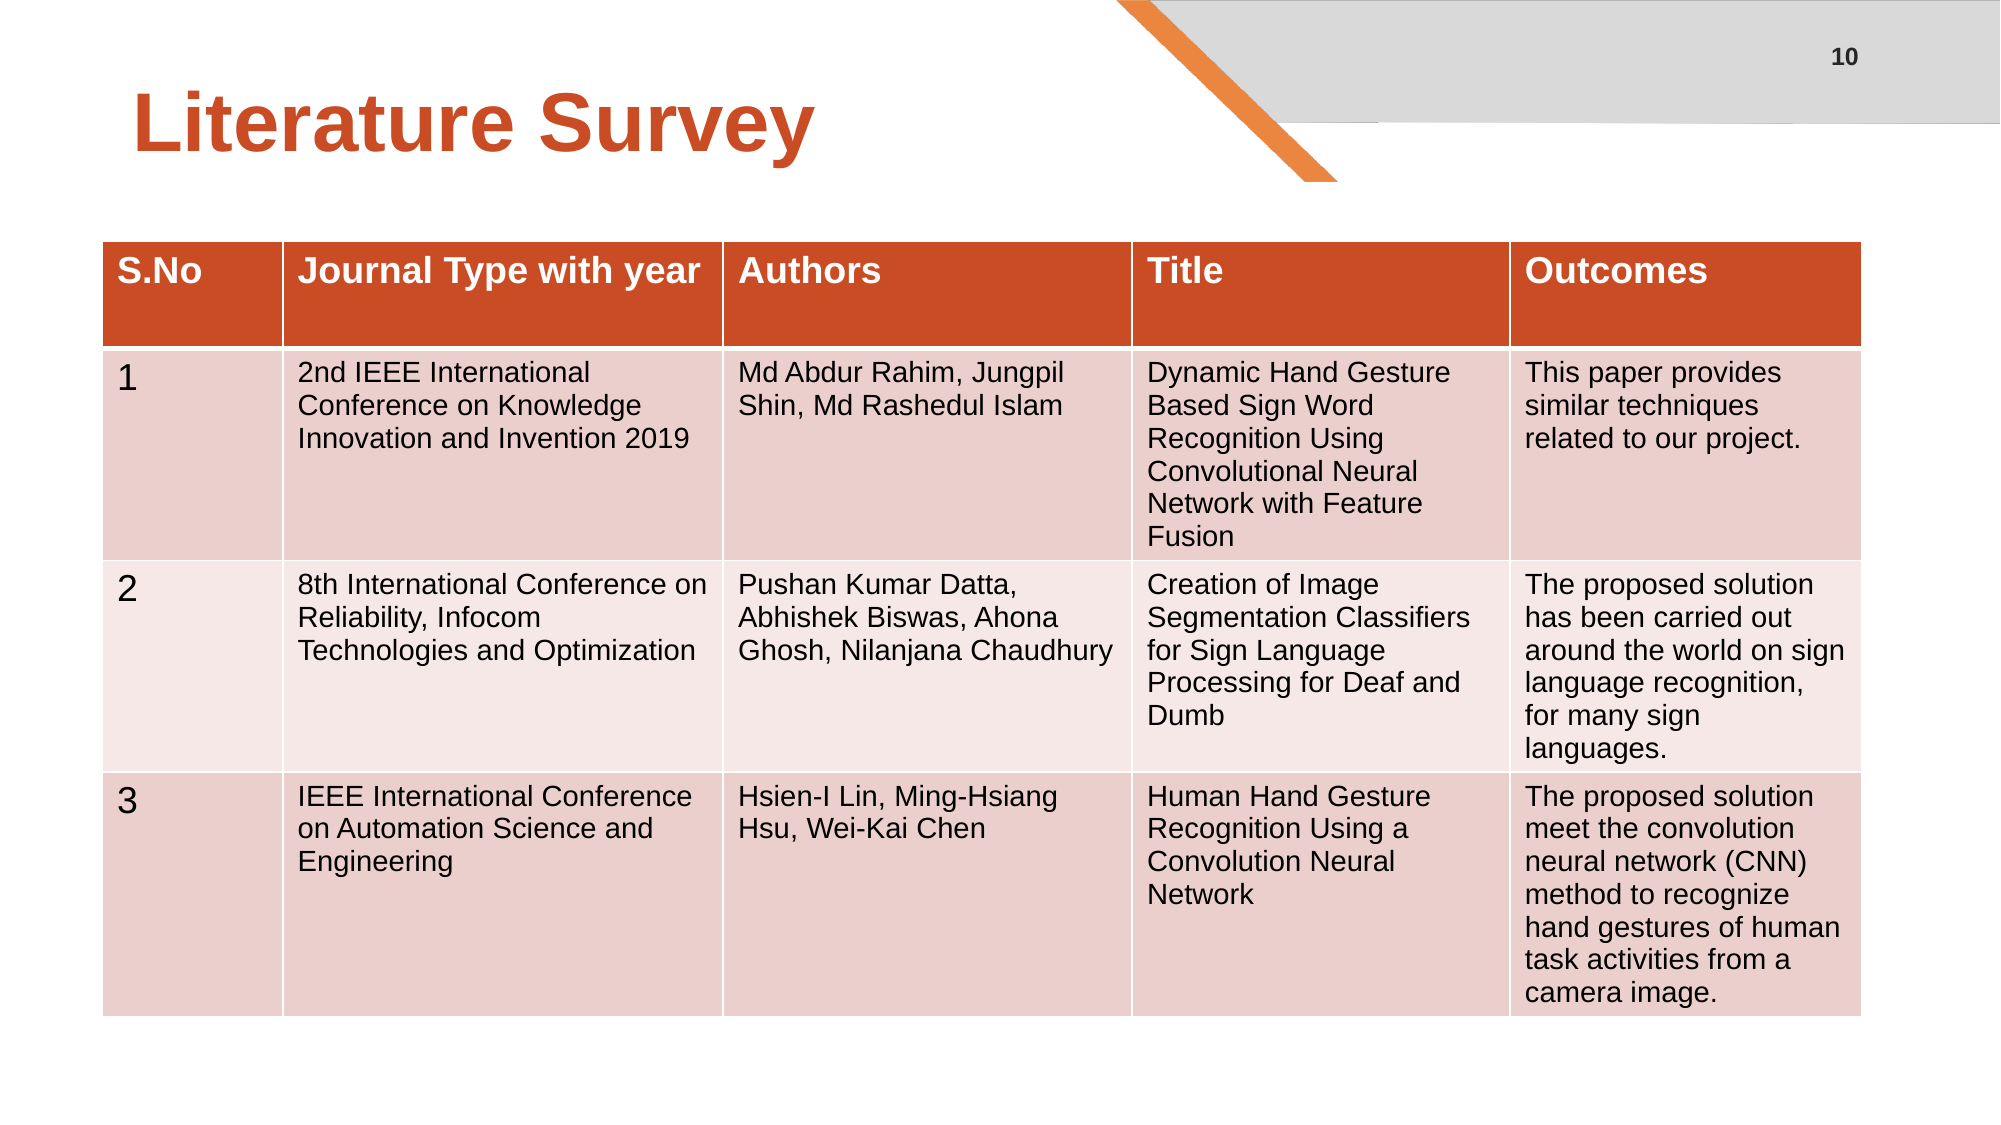

10
# Literature Survey
| S.No | Journal Type with year | Authors | Title | Outcomes |
| --- | --- | --- | --- | --- |
| 1 | 2nd IEEE International Conference on Knowledge Innovation and Invention 2019 | Md Abdur Rahim, Jungpil Shin, Md Rashedul Islam | Dynamic Hand Gesture Based Sign Word Recognition Using Convolutional Neural Network with Feature Fusion | This paper provides similar techniques related to our project. |
| 2 | 8th International Conference on Reliability, Infocom Technologies and Optimization | Pushan Kumar Datta, Abhishek Biswas, Ahona Ghosh, Nilanjana Chaudhury | Creation of Image Segmentation Classifiers for Sign Language Processing for Deaf and Dumb | The proposed solution has been carried out around the world on sign language recognition, for many sign languages. |
| 3 | IEEE International Conference on Automation Science and Engineering | Hsien-I Lin, Ming-Hsiang Hsu, Wei-Kai Chen | Human Hand Gesture Recognition Using a Convolution Neural Network | The proposed solution meet the convolution neural network (CNN) method to recognize hand gestures of human task activities from a camera image. |